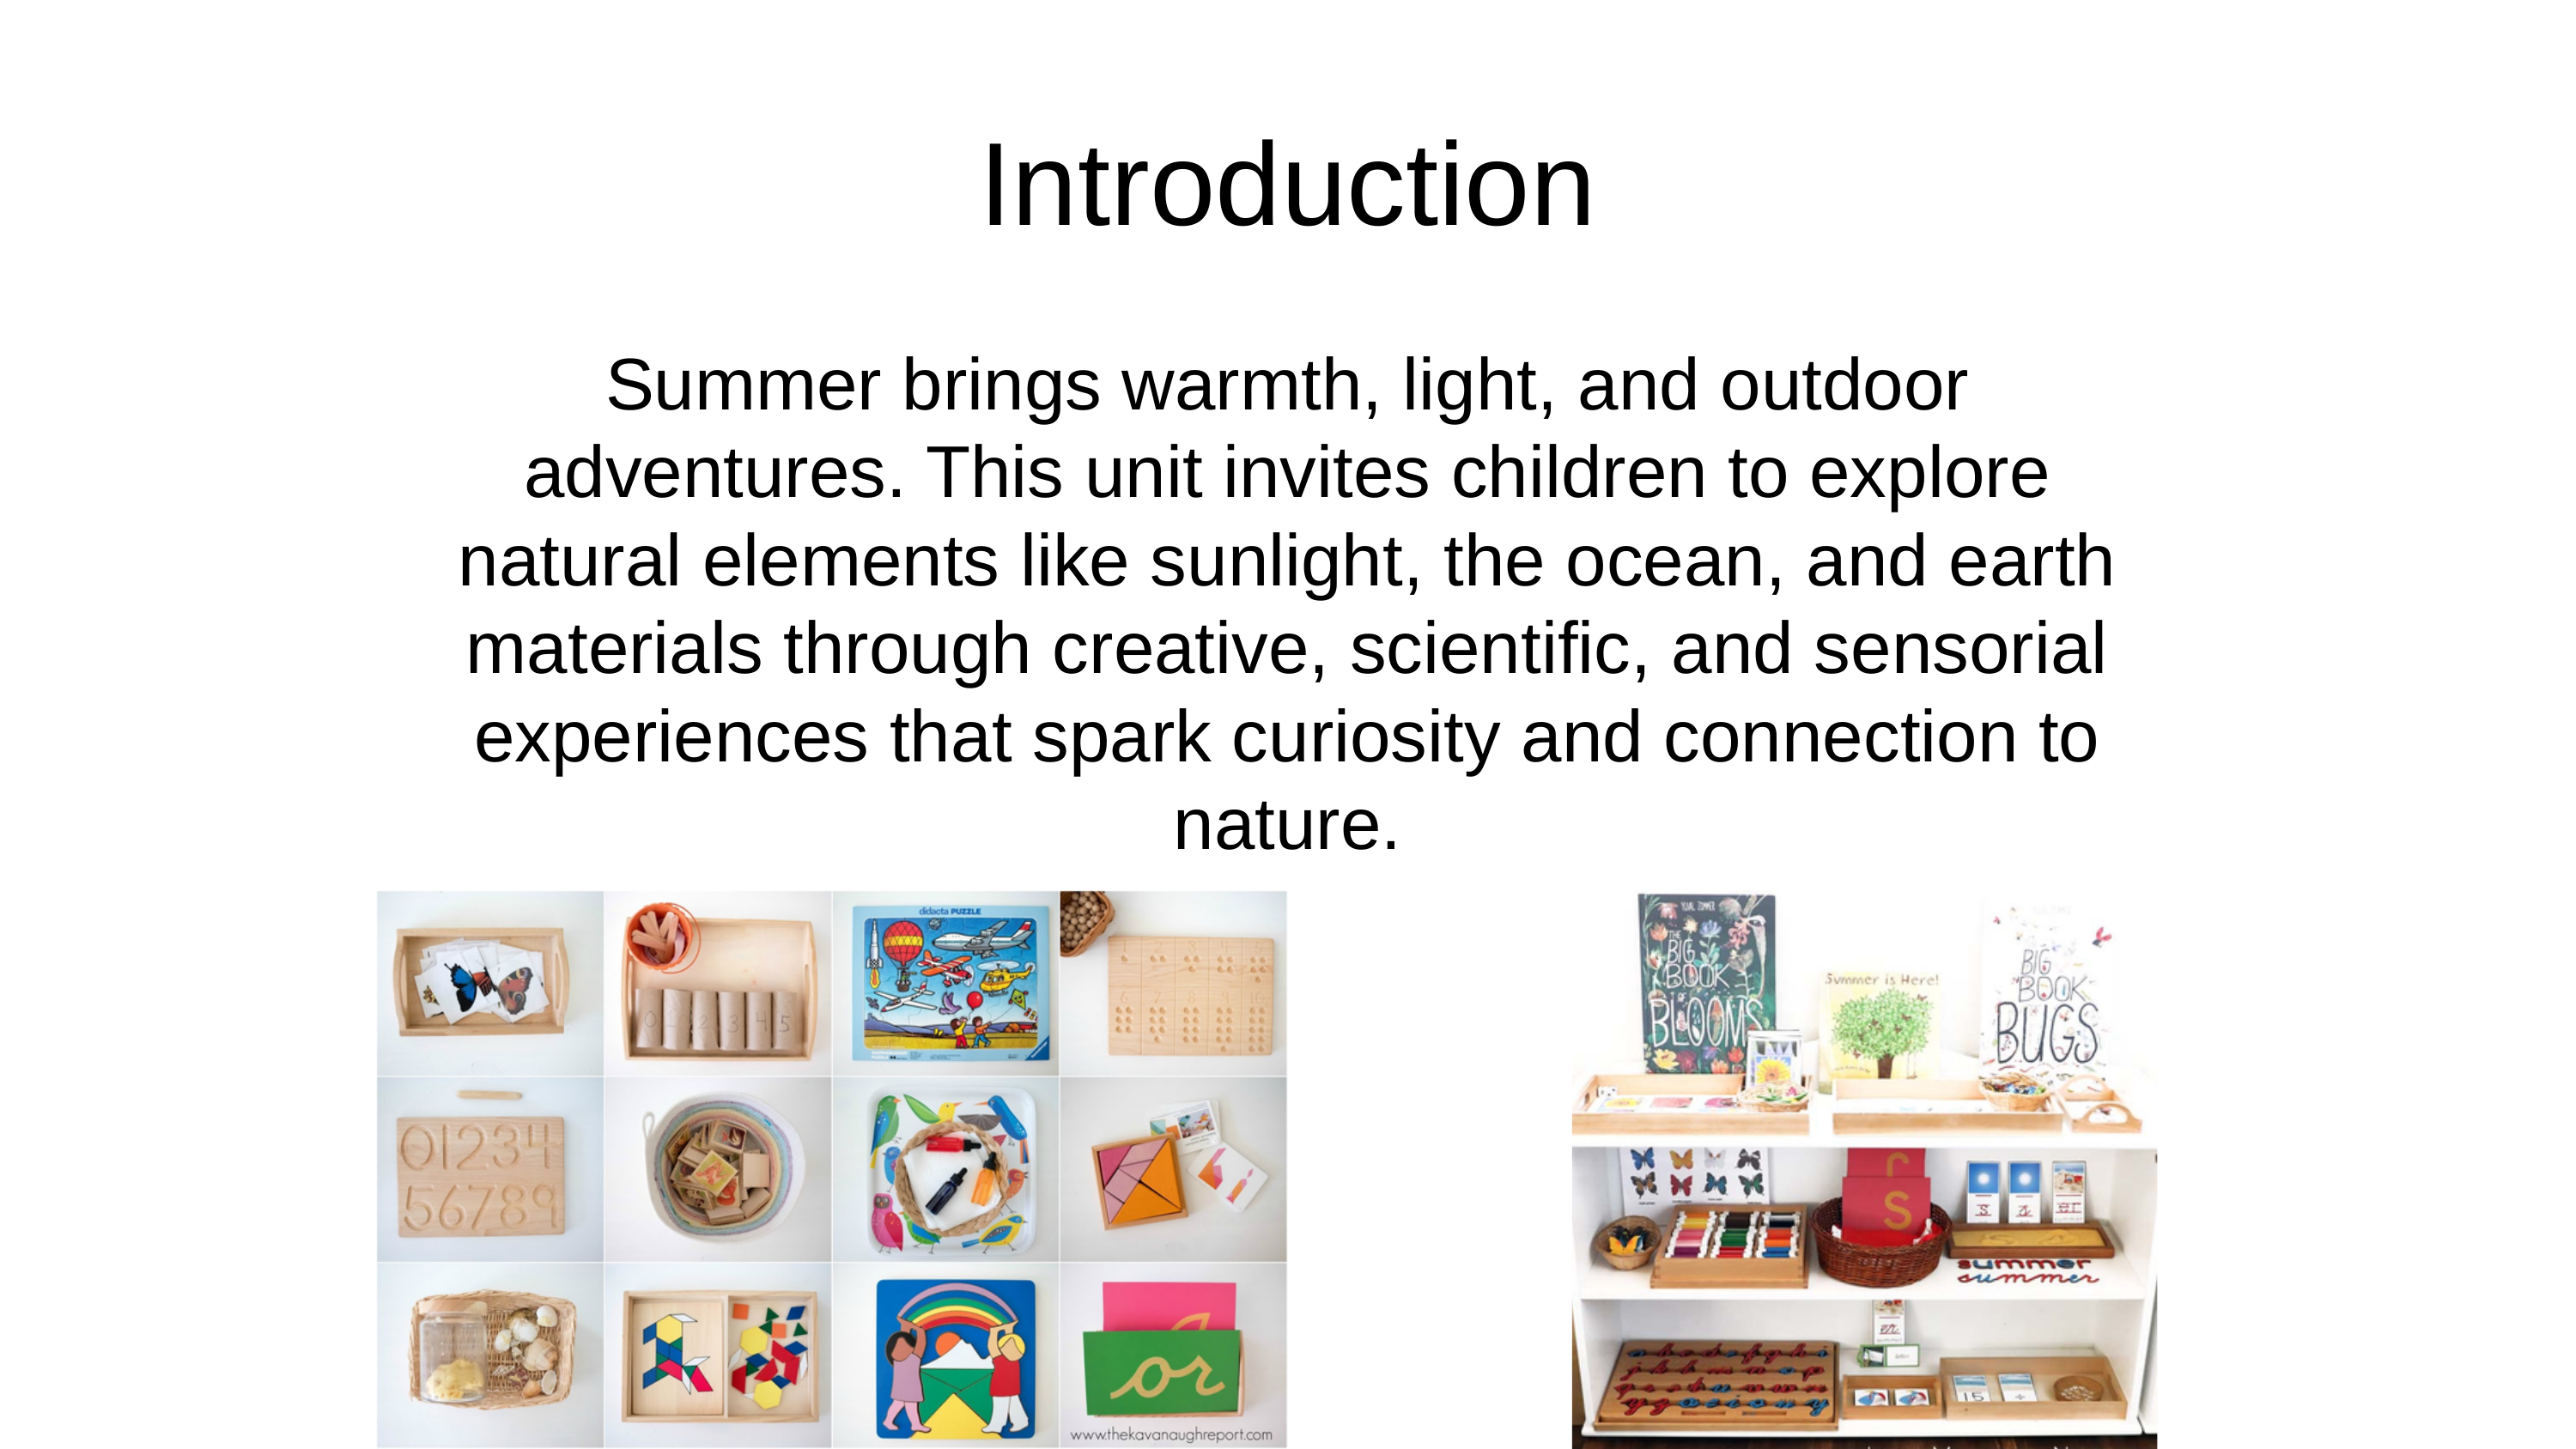

Introduction

Summer brings warmth, light, and outdoor adventures. This unit invites children to explore natural elements like sunlight, the ocean, and earth materials through creative, scientific, and sensorial experiences that spark curiosity and connection to nature.